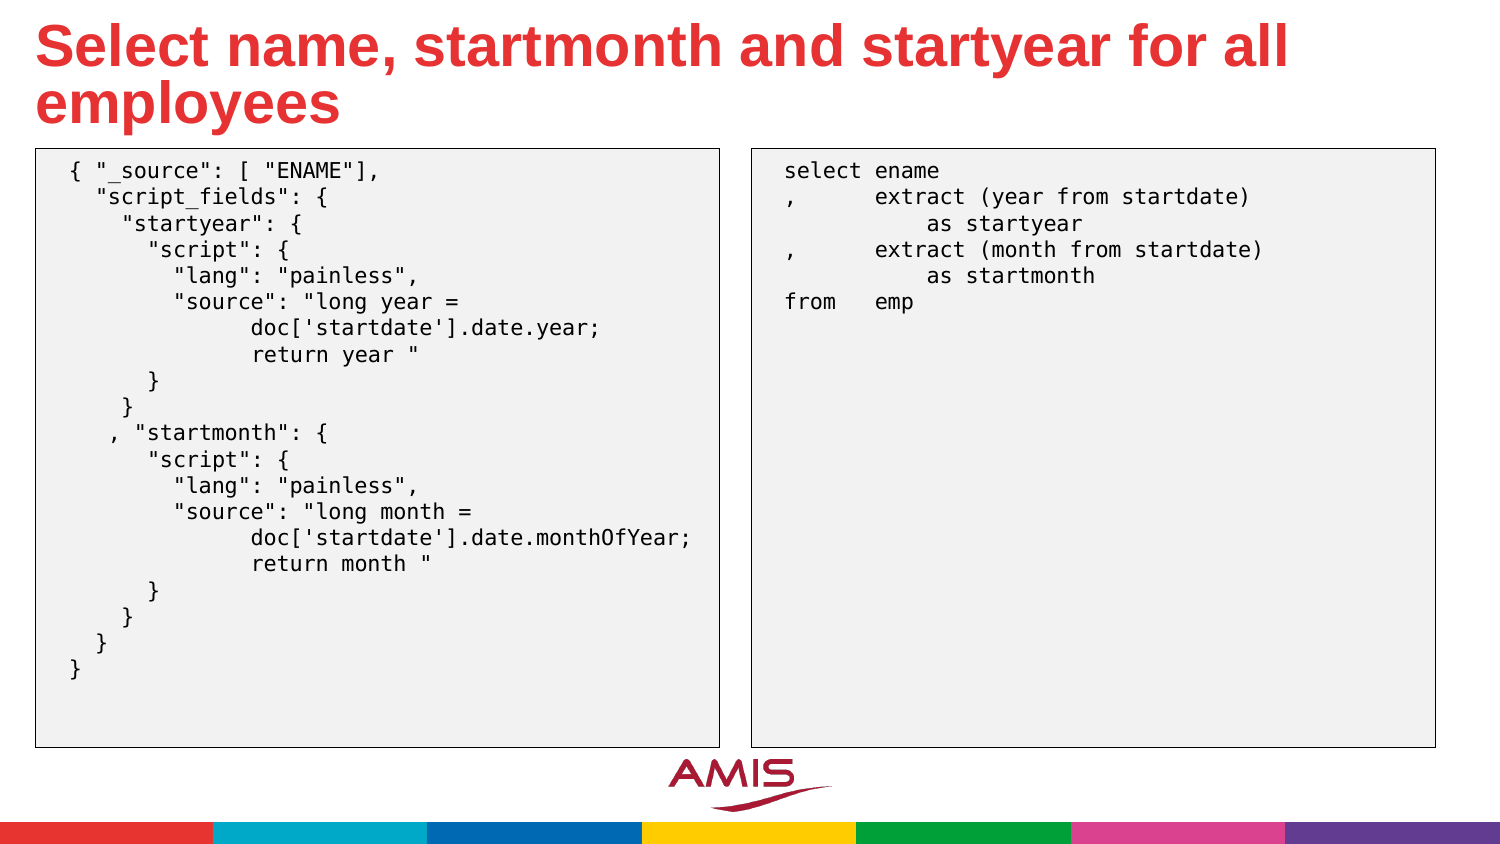

# Select name, startmonth and startyear for all employees

{ "_source": [ "ENAME"],
  "script_fields": {
    "startyear": {
      "script": {
        "lang": "painless",
        "source": "long year =
              doc['startdate'].date.year;
              return year "
      }
    }
   , "startmonth": {
      "script": {
        "lang": "painless",
        "source": "long month =
              doc['startdate'].date.monthOfYear;
              return month "
      }
    }
  }
}

select ename
,      extract (year from startdate)
           as startyear
,      extract (month from startdate)
           as startmonth
from   emp